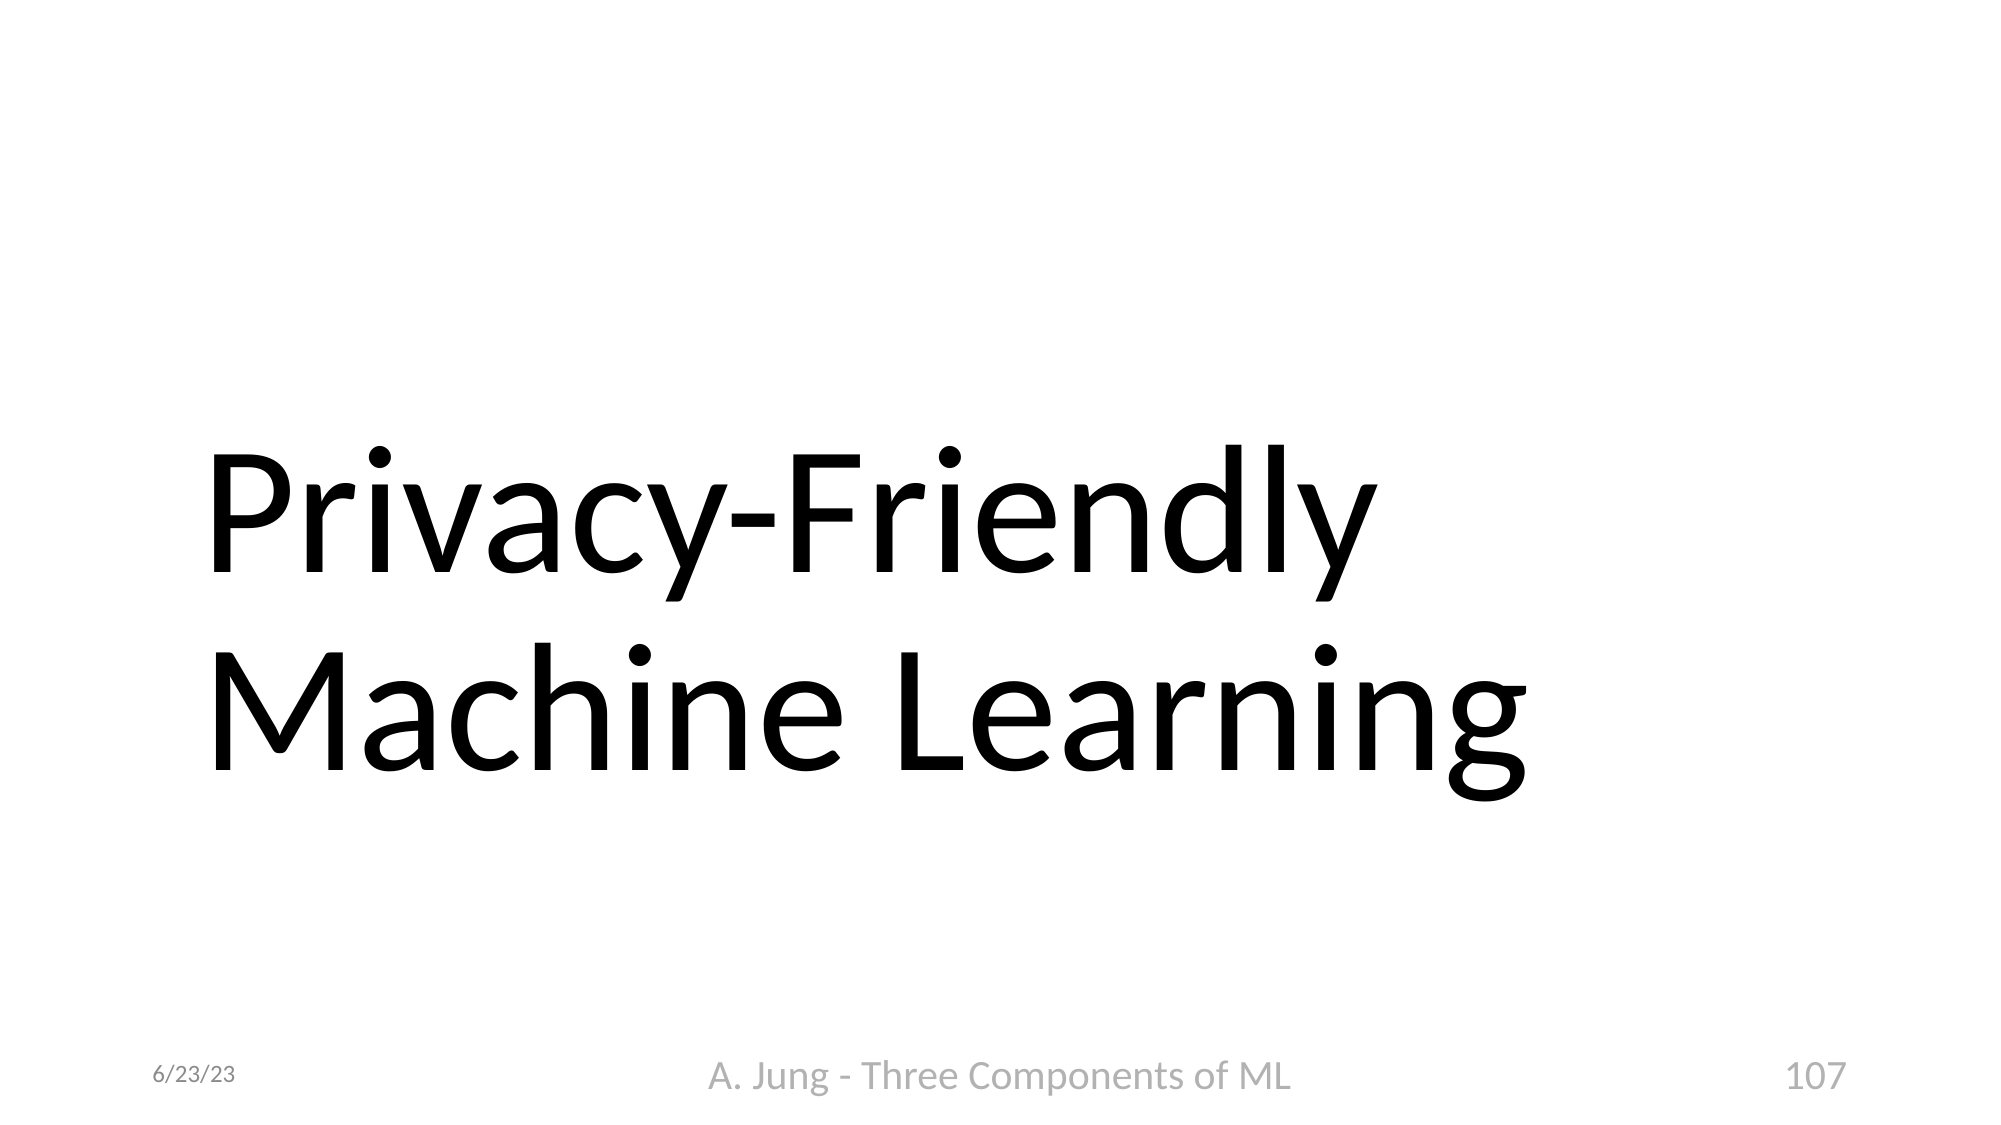

# Privacy-Friendly Machine Learning
6/23/23
A. Jung - Three Components of ML
107